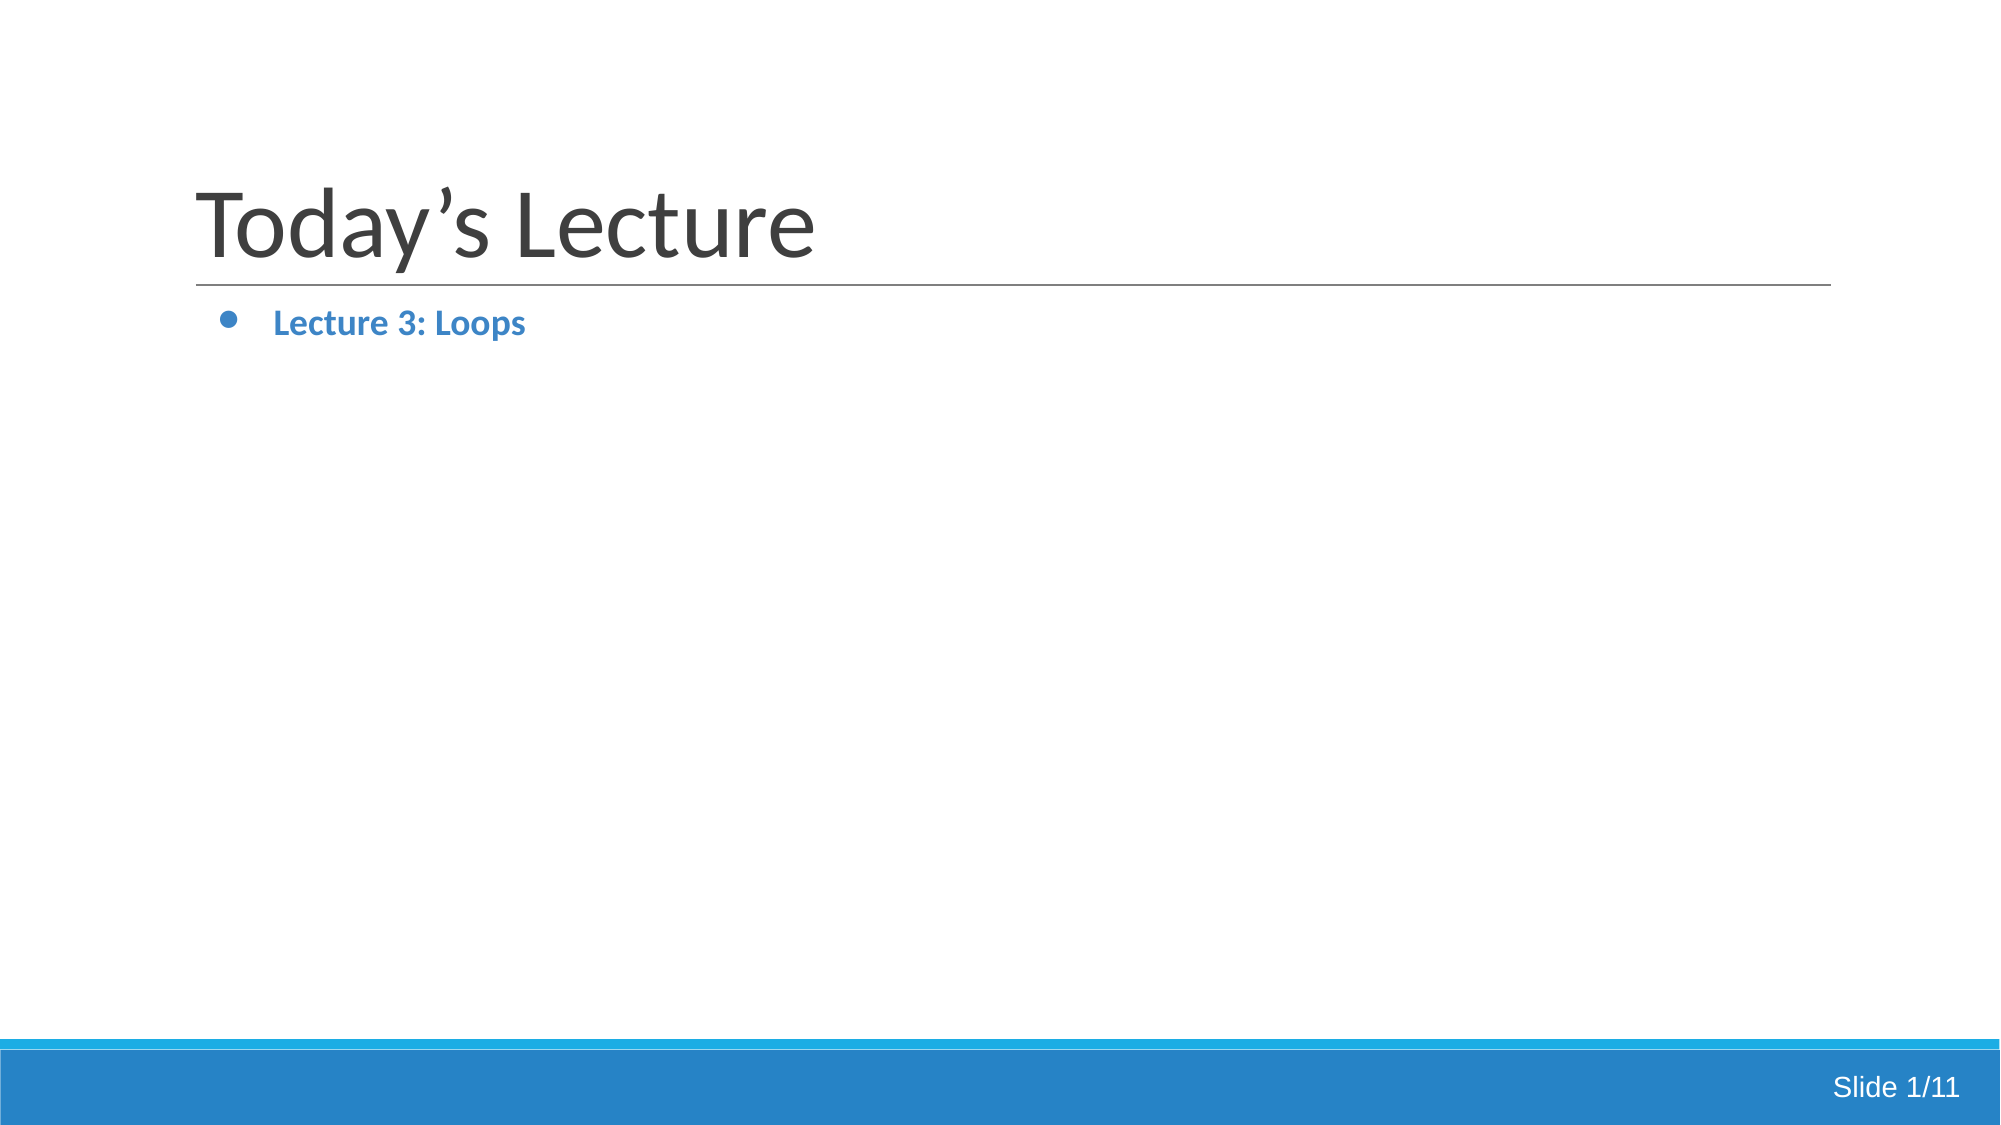

# Today’s Lecture
Lecture 3: Loops
Slide 1/11